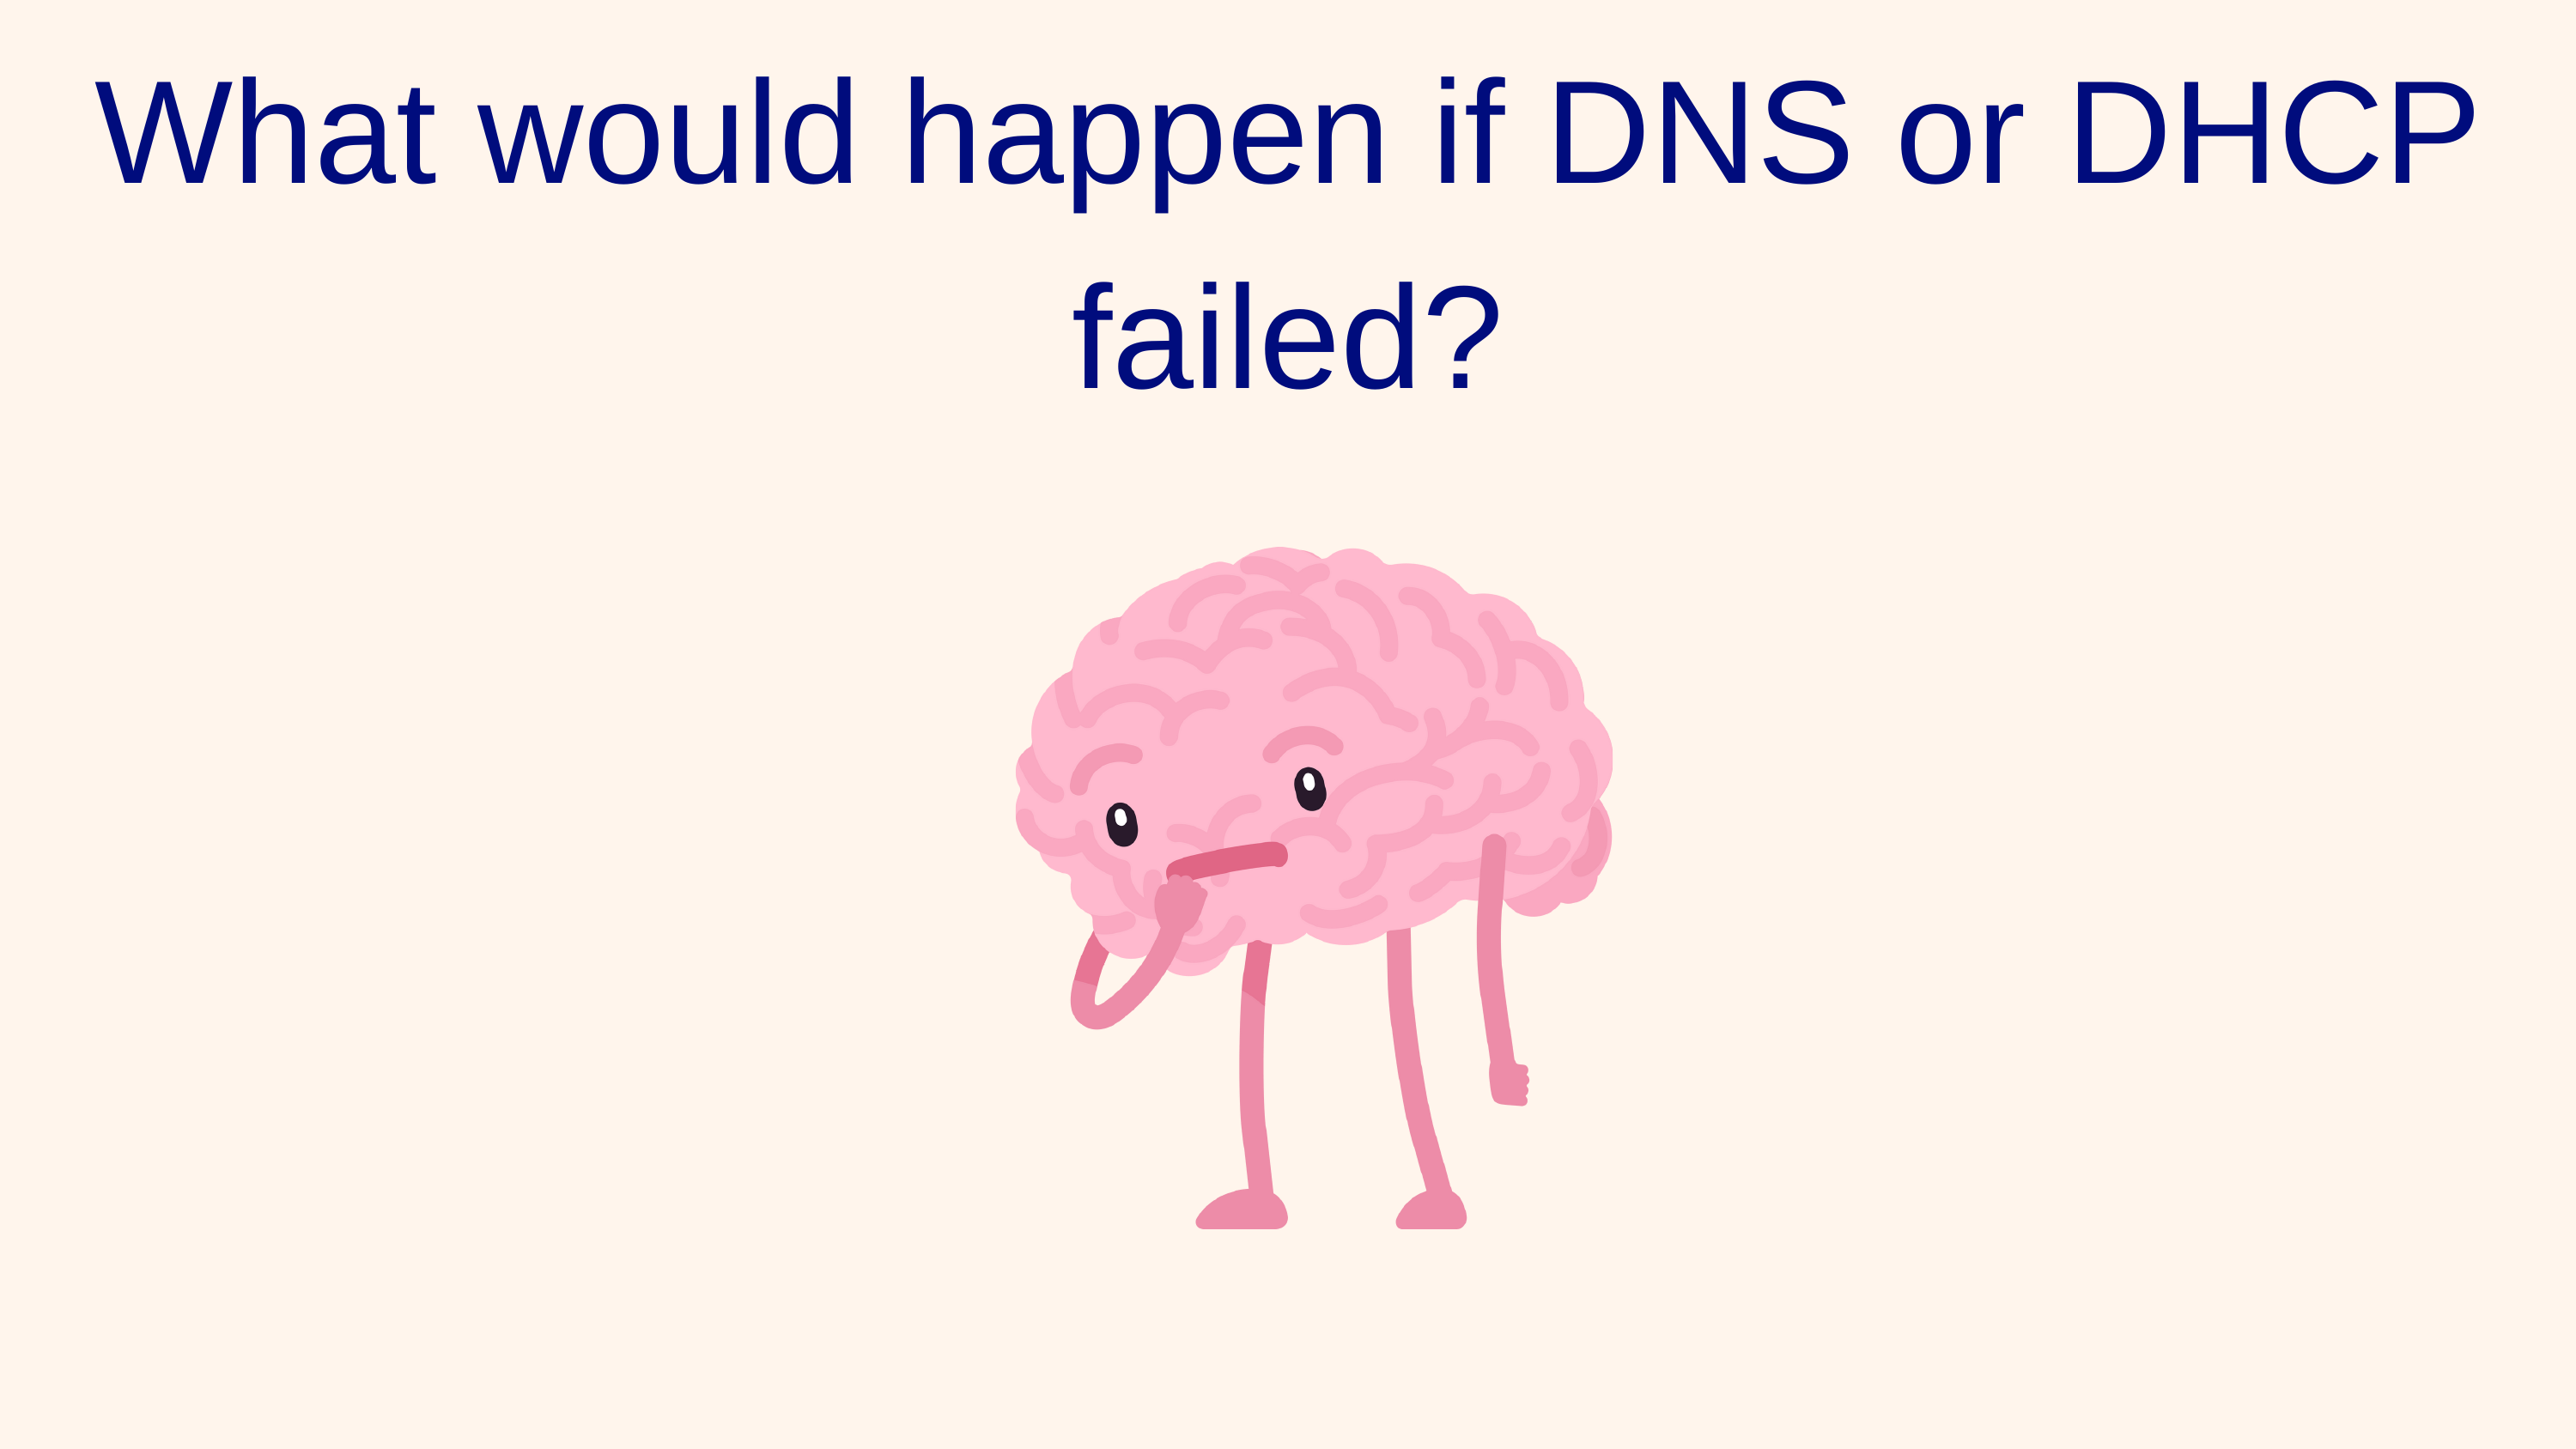

What would happen if DNS or DHCP failed?